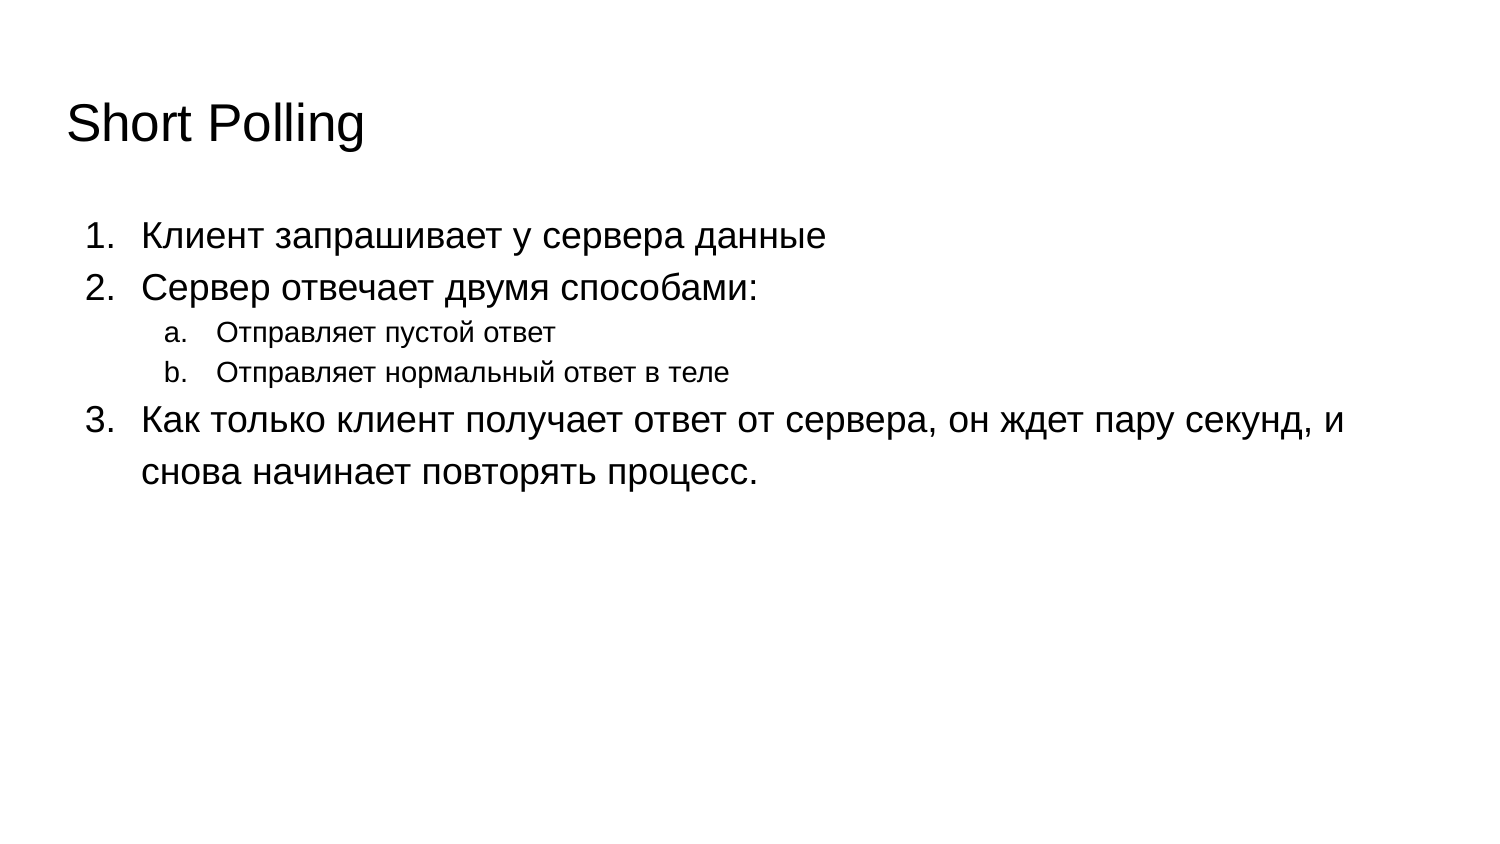

# Short Polling
Клиент запрашивает у сервера данные
Сервер отвечает двумя способами:
Отправляет пустой ответ
Отправляет нормальный ответ в теле
Как только клиент получает ответ от сервера, он ждет пару секунд, и снова начинает повторять процесс.